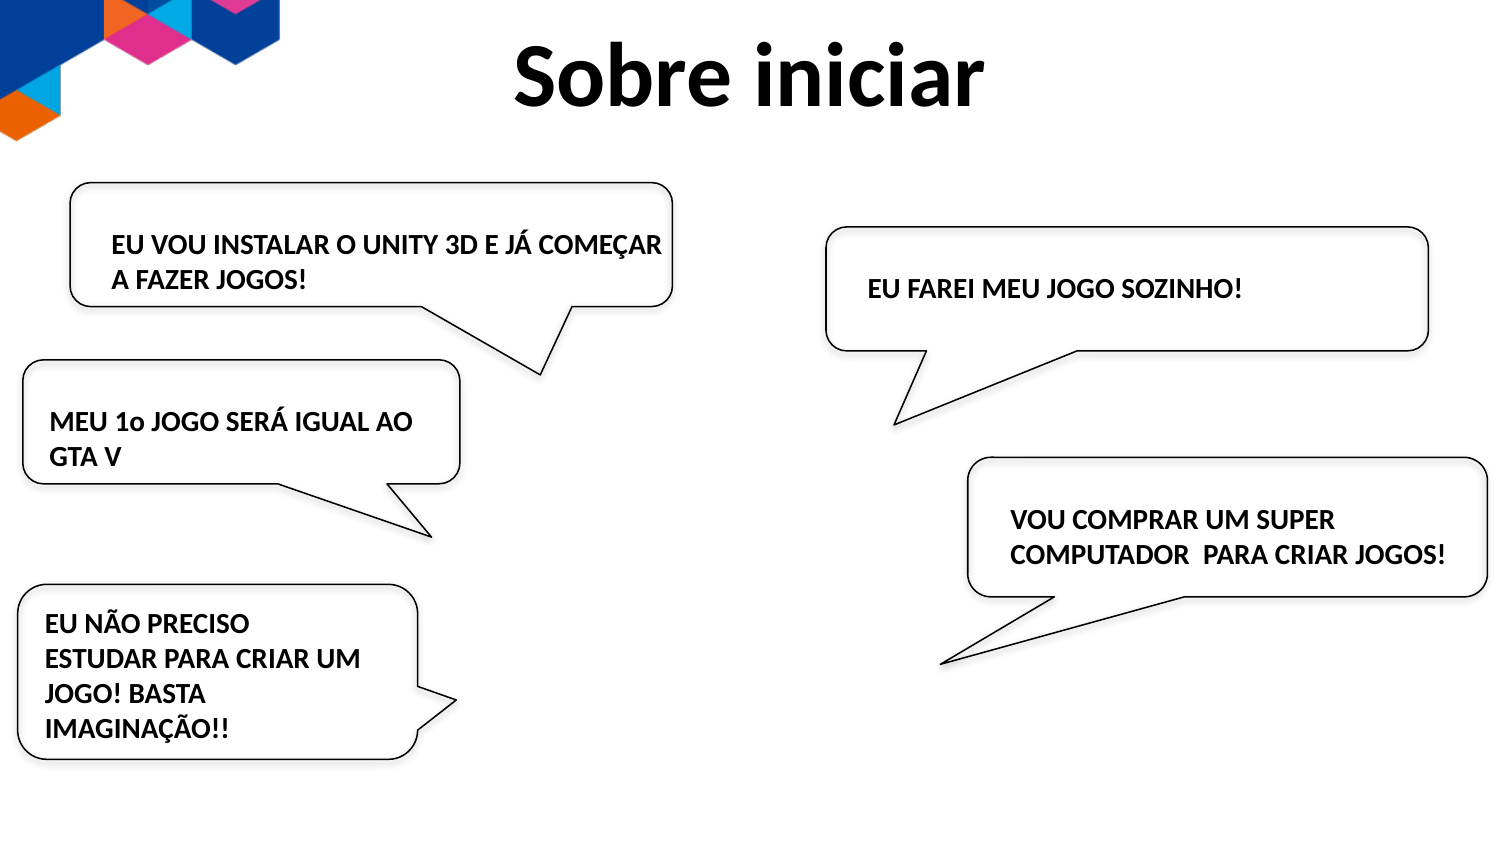

# Sobre iniciar

EU VOU INSTALAR O UNITY 3D E JÁ COMEÇAR
A FAZER JOGOS!

EU FAREI MEU JOGO SOZINHO!

MEU 1o JOGO SERÁ IGUAL AO GTA V

VOU COMPRAR UM SUPER
COMPUTADOR  PARA CRIAR JOGOS!

EU NÃO PRECISO ESTUDAR PARA CRIAR UM JOGO! BASTA IMAGINAÇÃO!!